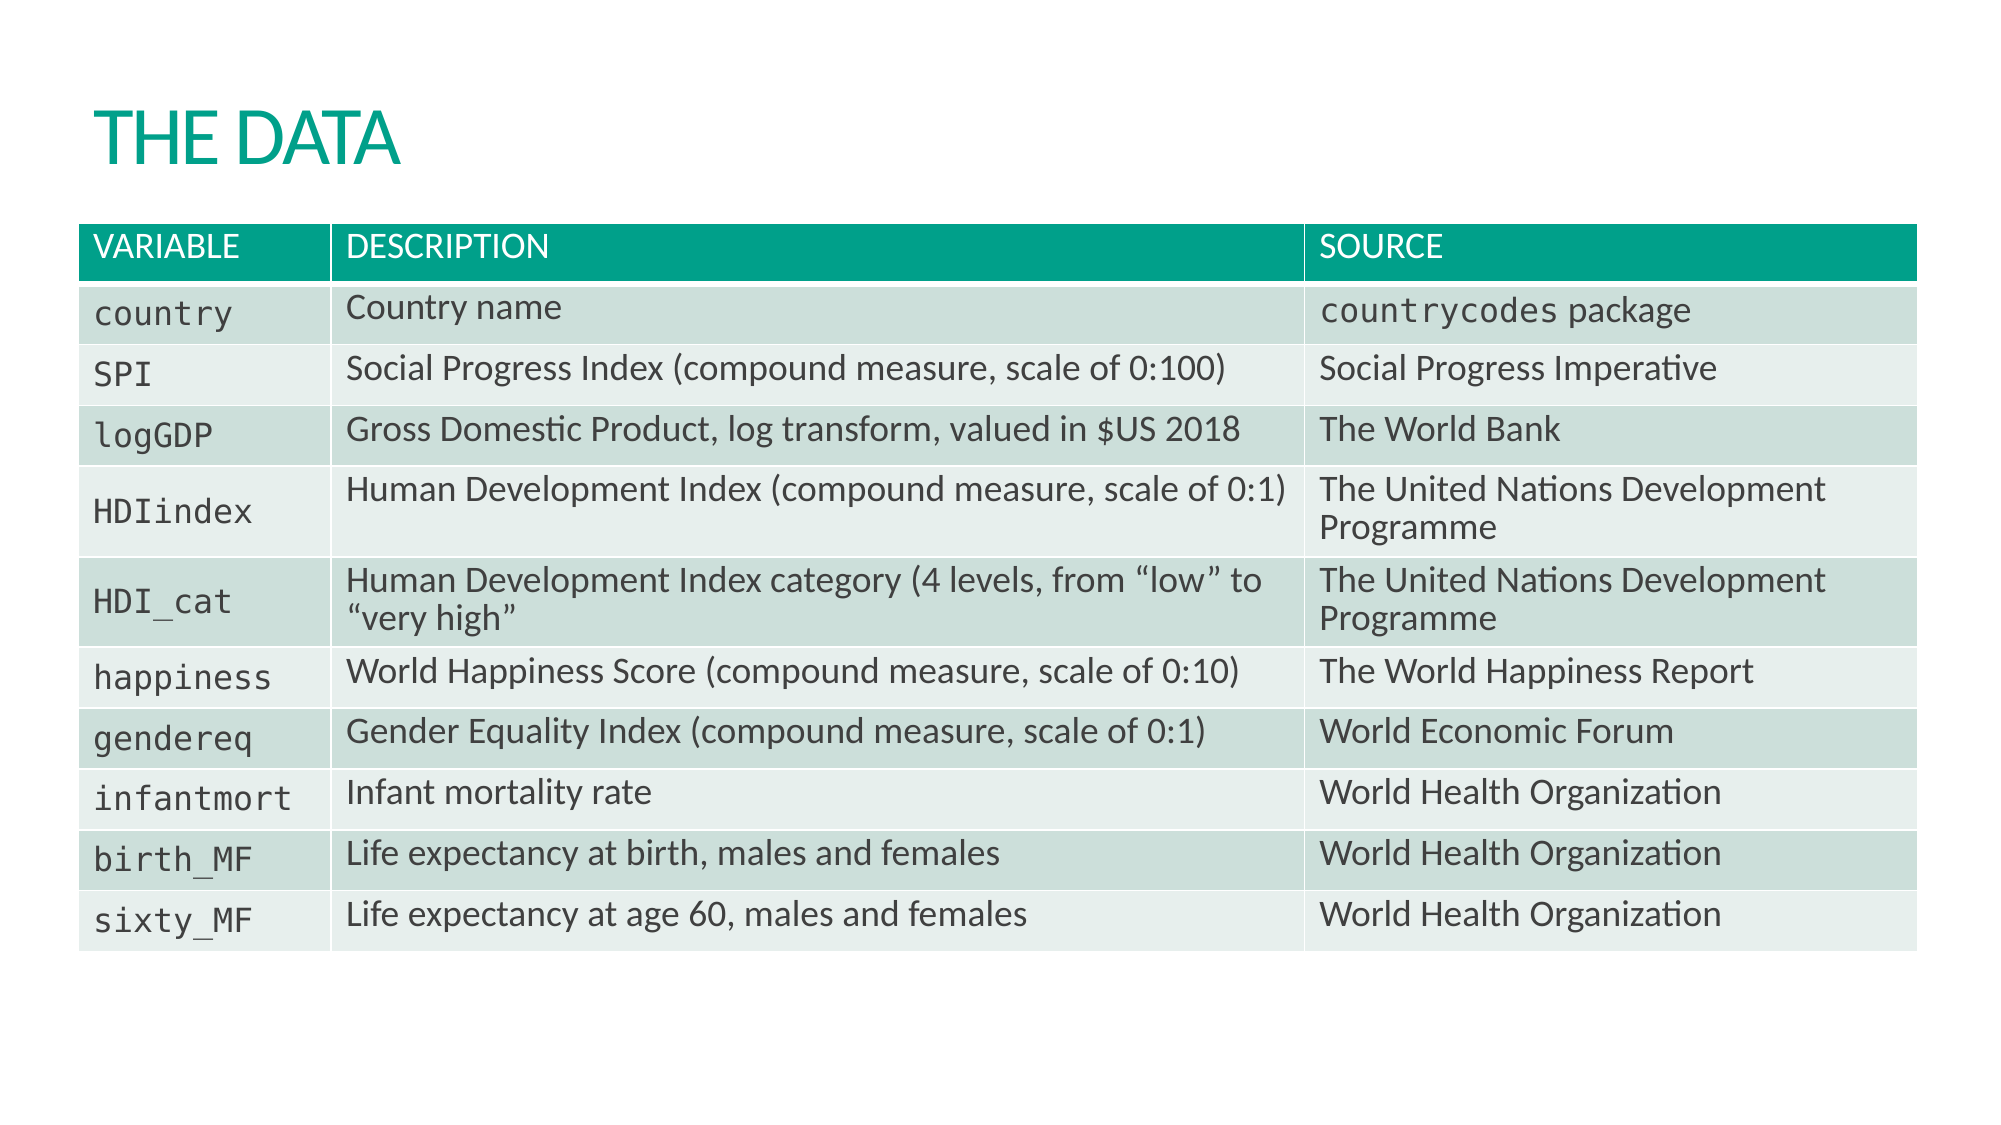

# THE DATA
| VARIABLE | DESCRIPTION | SOURCE |
| --- | --- | --- |
| country | Country name | countrycodes package |
| SPI | Social Progress Index (compound measure, scale of 0:100) | Social Progress Imperative |
| logGDP | Gross Domestic Product, log transform, valued in $US 2018 | The World Bank |
| HDIindex | Human Development Index (compound measure, scale of 0:1) | The United Nations Development Programme |
| HDI\_cat | Human Development Index category (4 levels, from “low” to “very high” | The United Nations Development Programme |
| happiness | World Happiness Score (compound measure, scale of 0:10) | The World Happiness Report |
| gendereq | Gender Equality Index (compound measure, scale of 0:1) | World Economic Forum |
| infantmort | Infant mortality rate | World Health Organization |
| birth\_MF | Life expectancy at birth, males and females | World Health Organization |
| sixty\_MF | Life expectancy at age 60, males and females | World Health Organization |